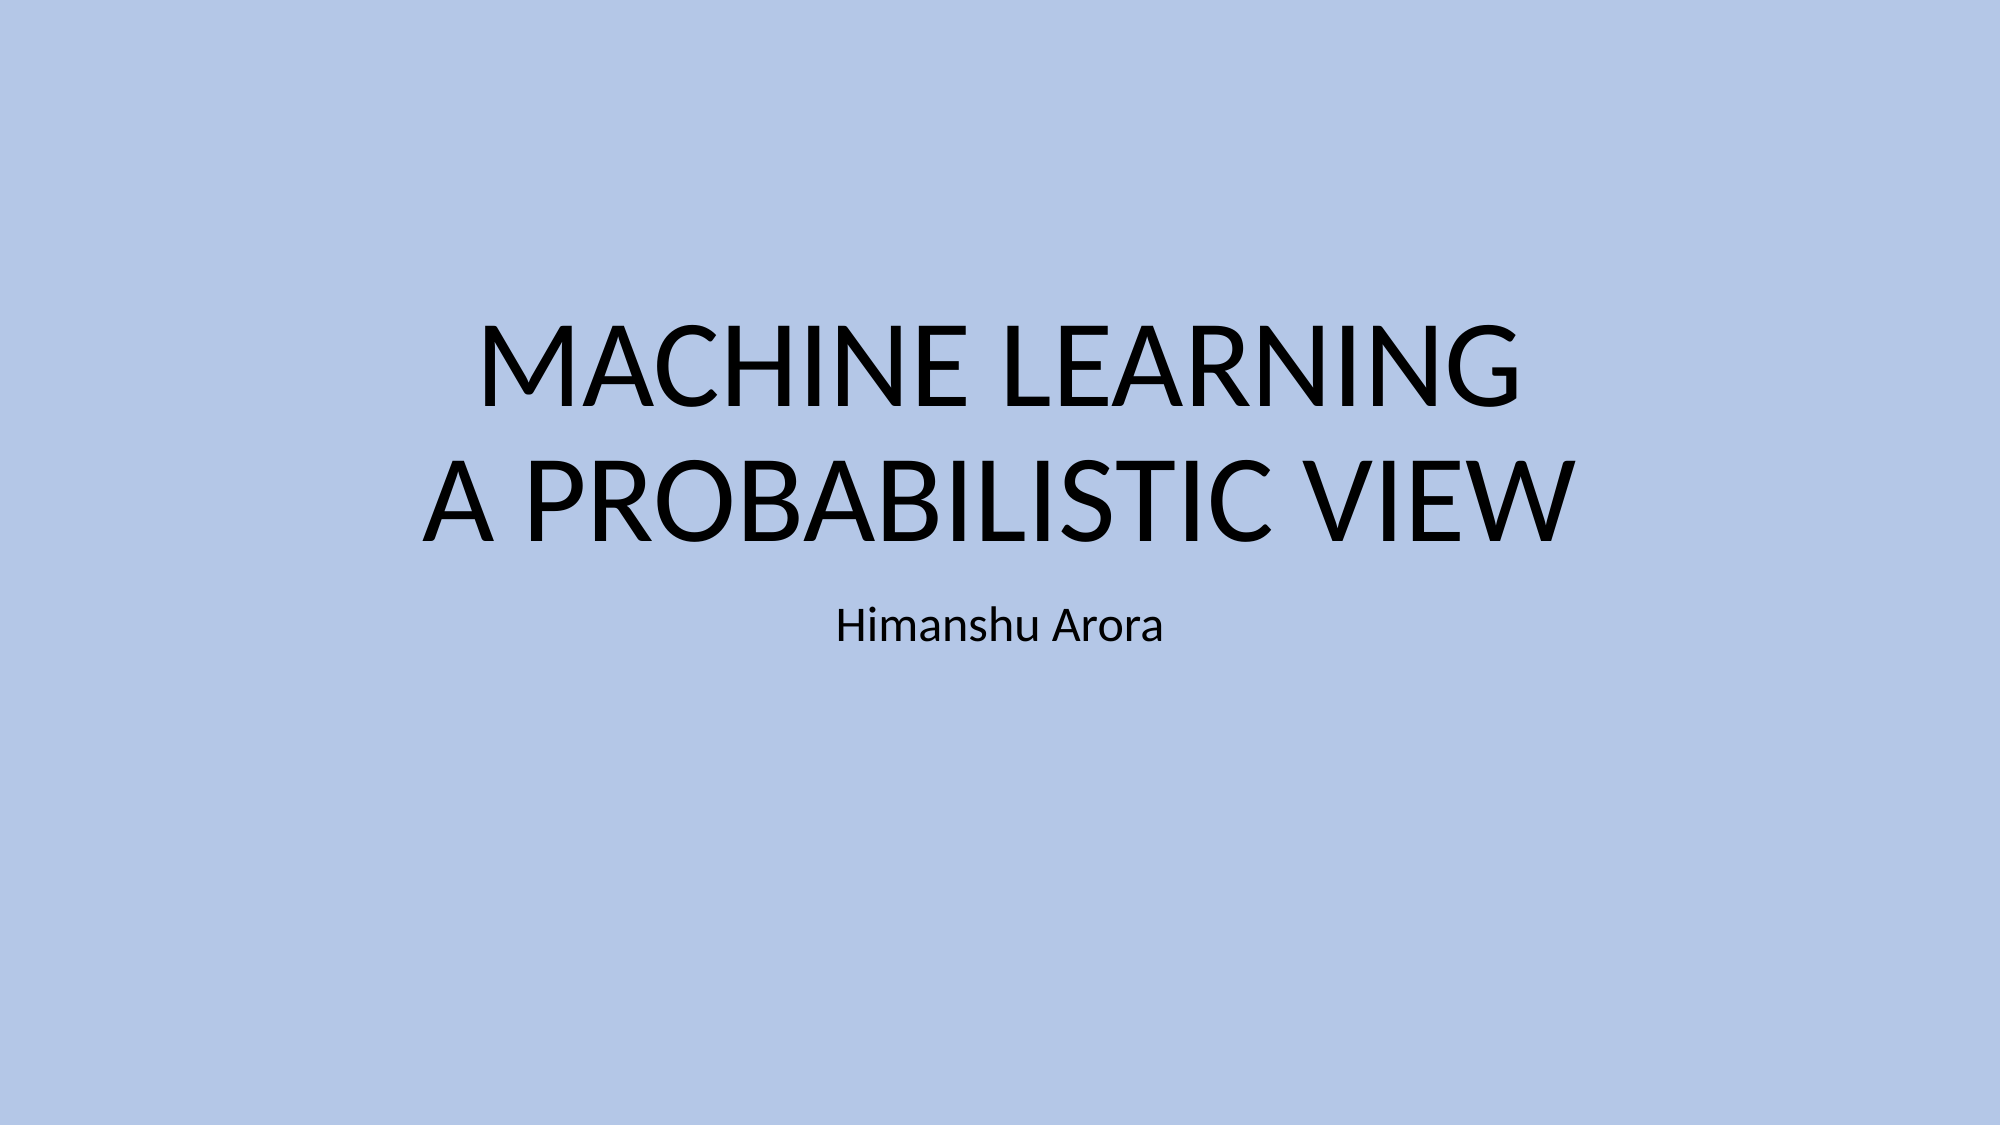

# MACHINE LEARNING A PROBABILISTIC VIEW
Himanshu Arora